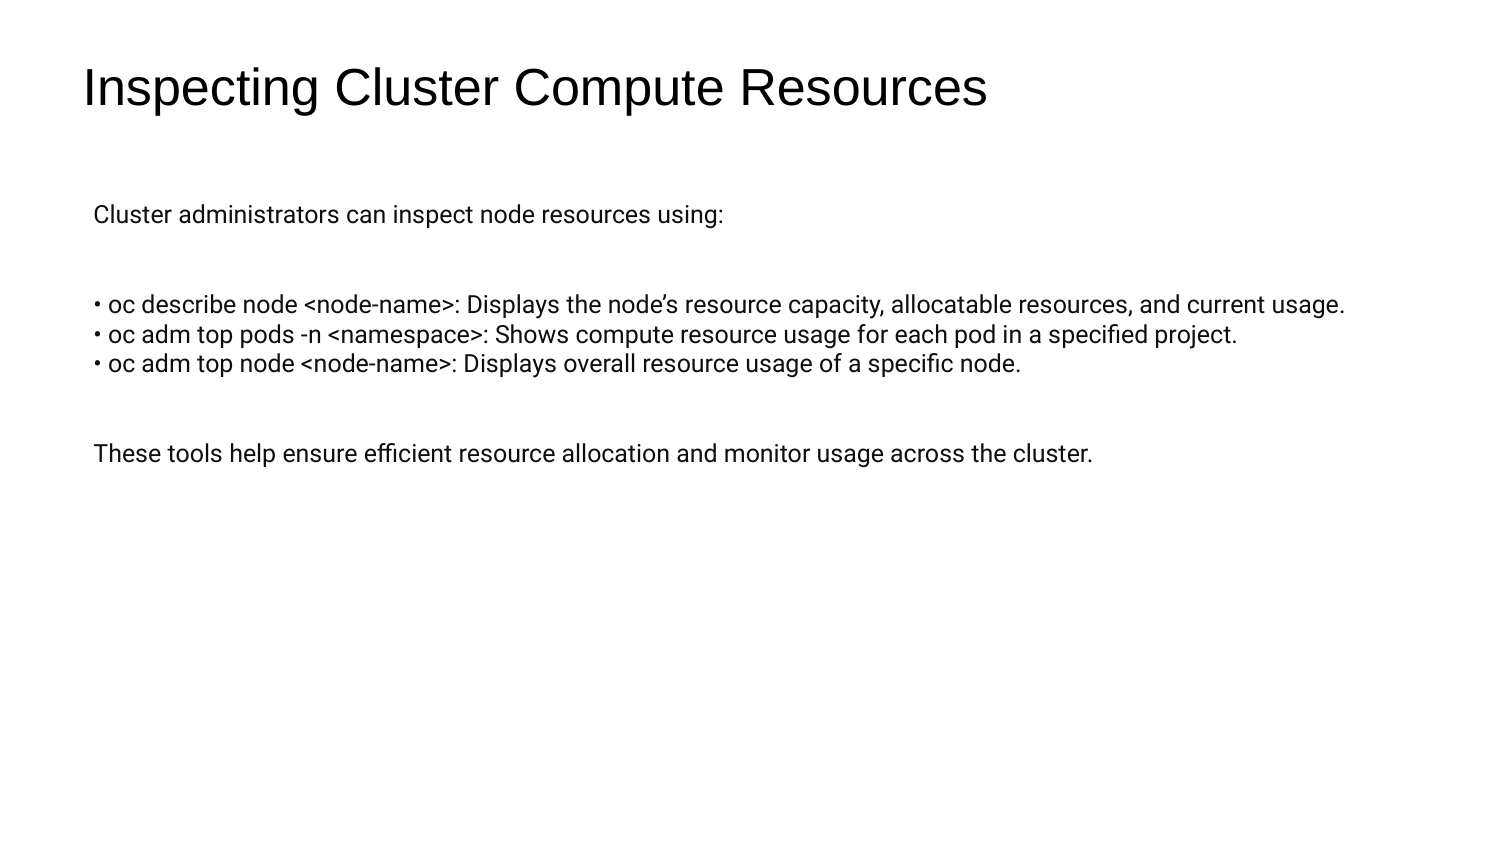

# Inspecting Cluster Compute Resources
Cluster administrators can inspect node resources using:

• oc describe node <node-name>: Displays the node’s resource capacity, allocatable resources, and current usage.
• oc adm top pods -n <namespace>: Shows compute resource usage for each pod in a specified project.
• oc adm top node <node-name>: Displays overall resource usage of a specific node.

These tools help ensure efficient resource allocation and monitor usage across the cluster.